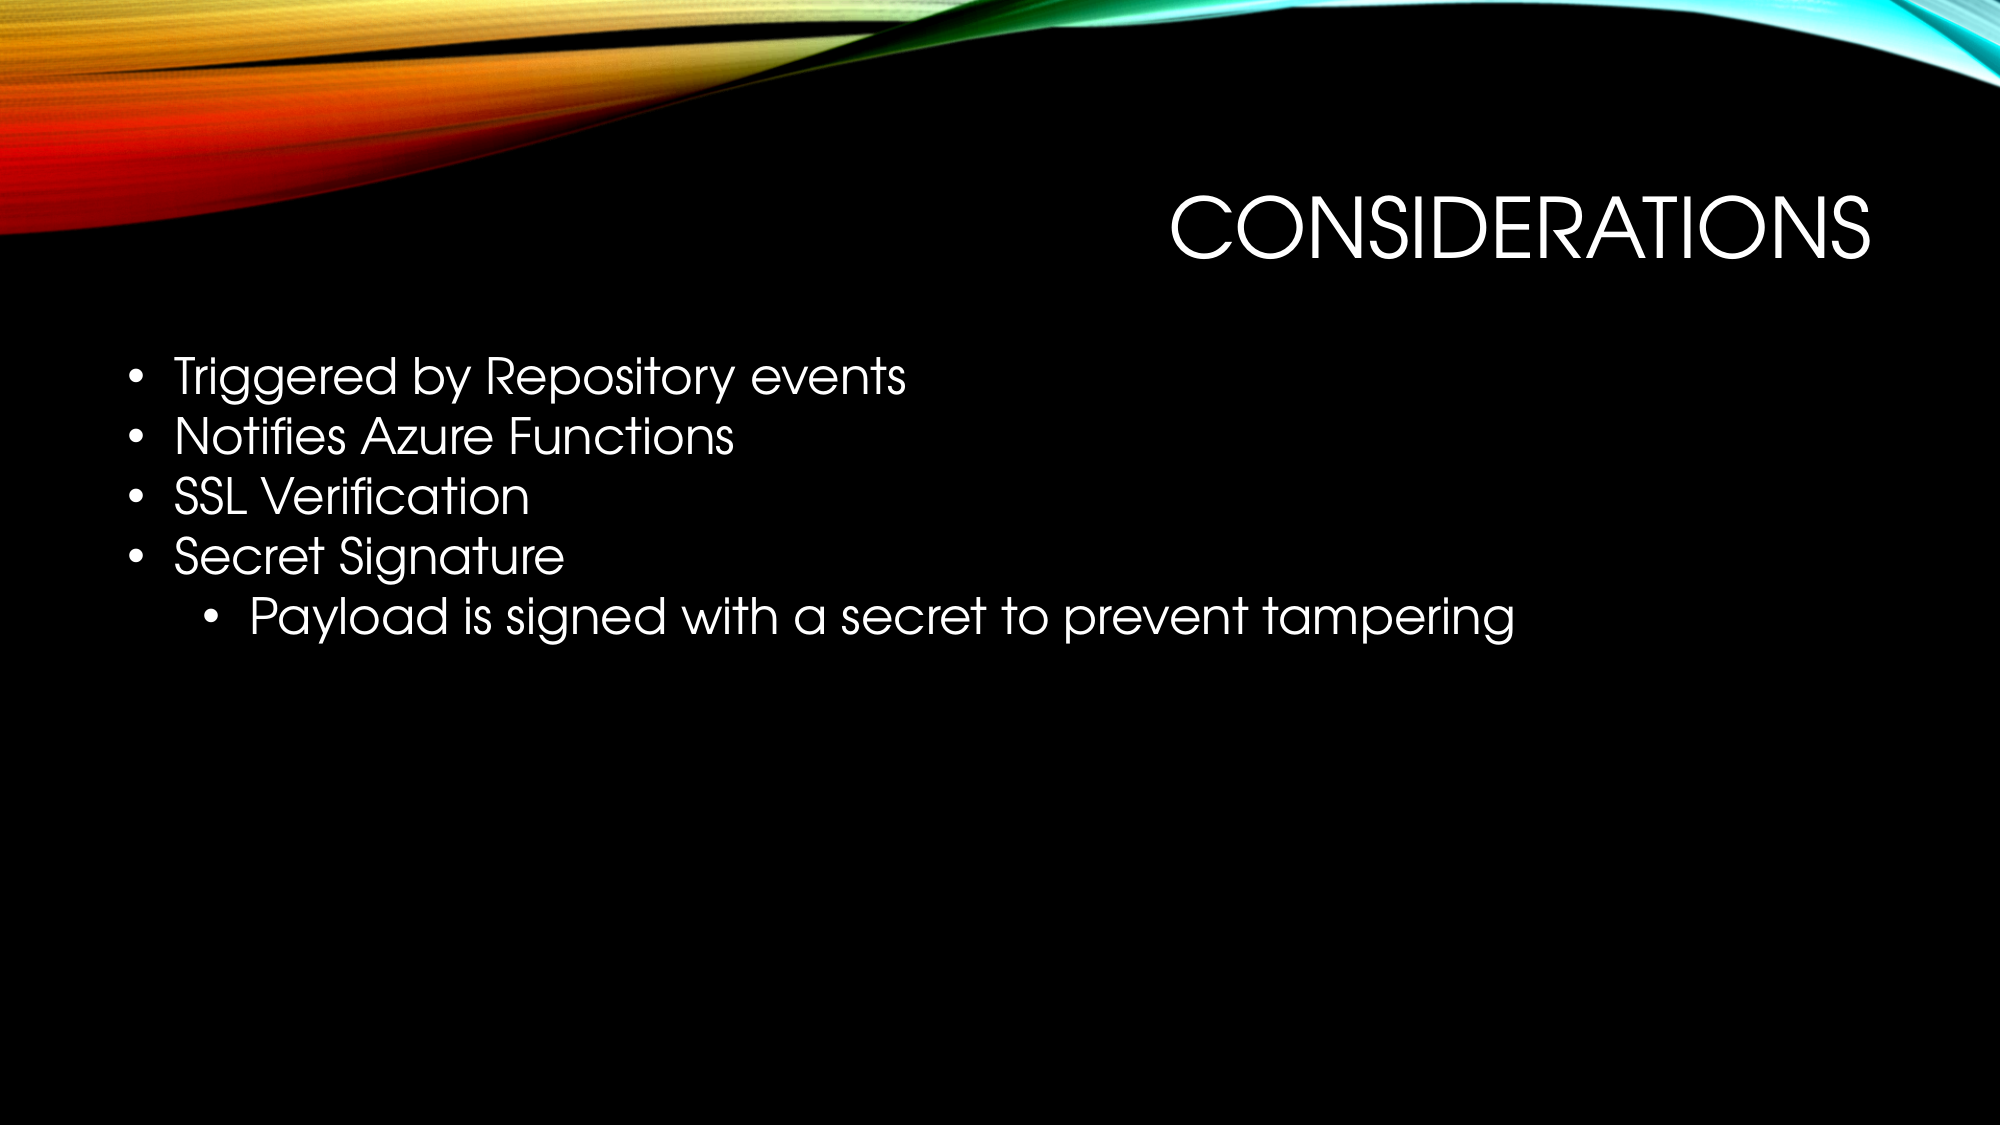

# Considerations
Triggered by Repository events
Notifies Azure Functions
SSL Verification
Secret Signature
Payload is signed with a secret to prevent tampering